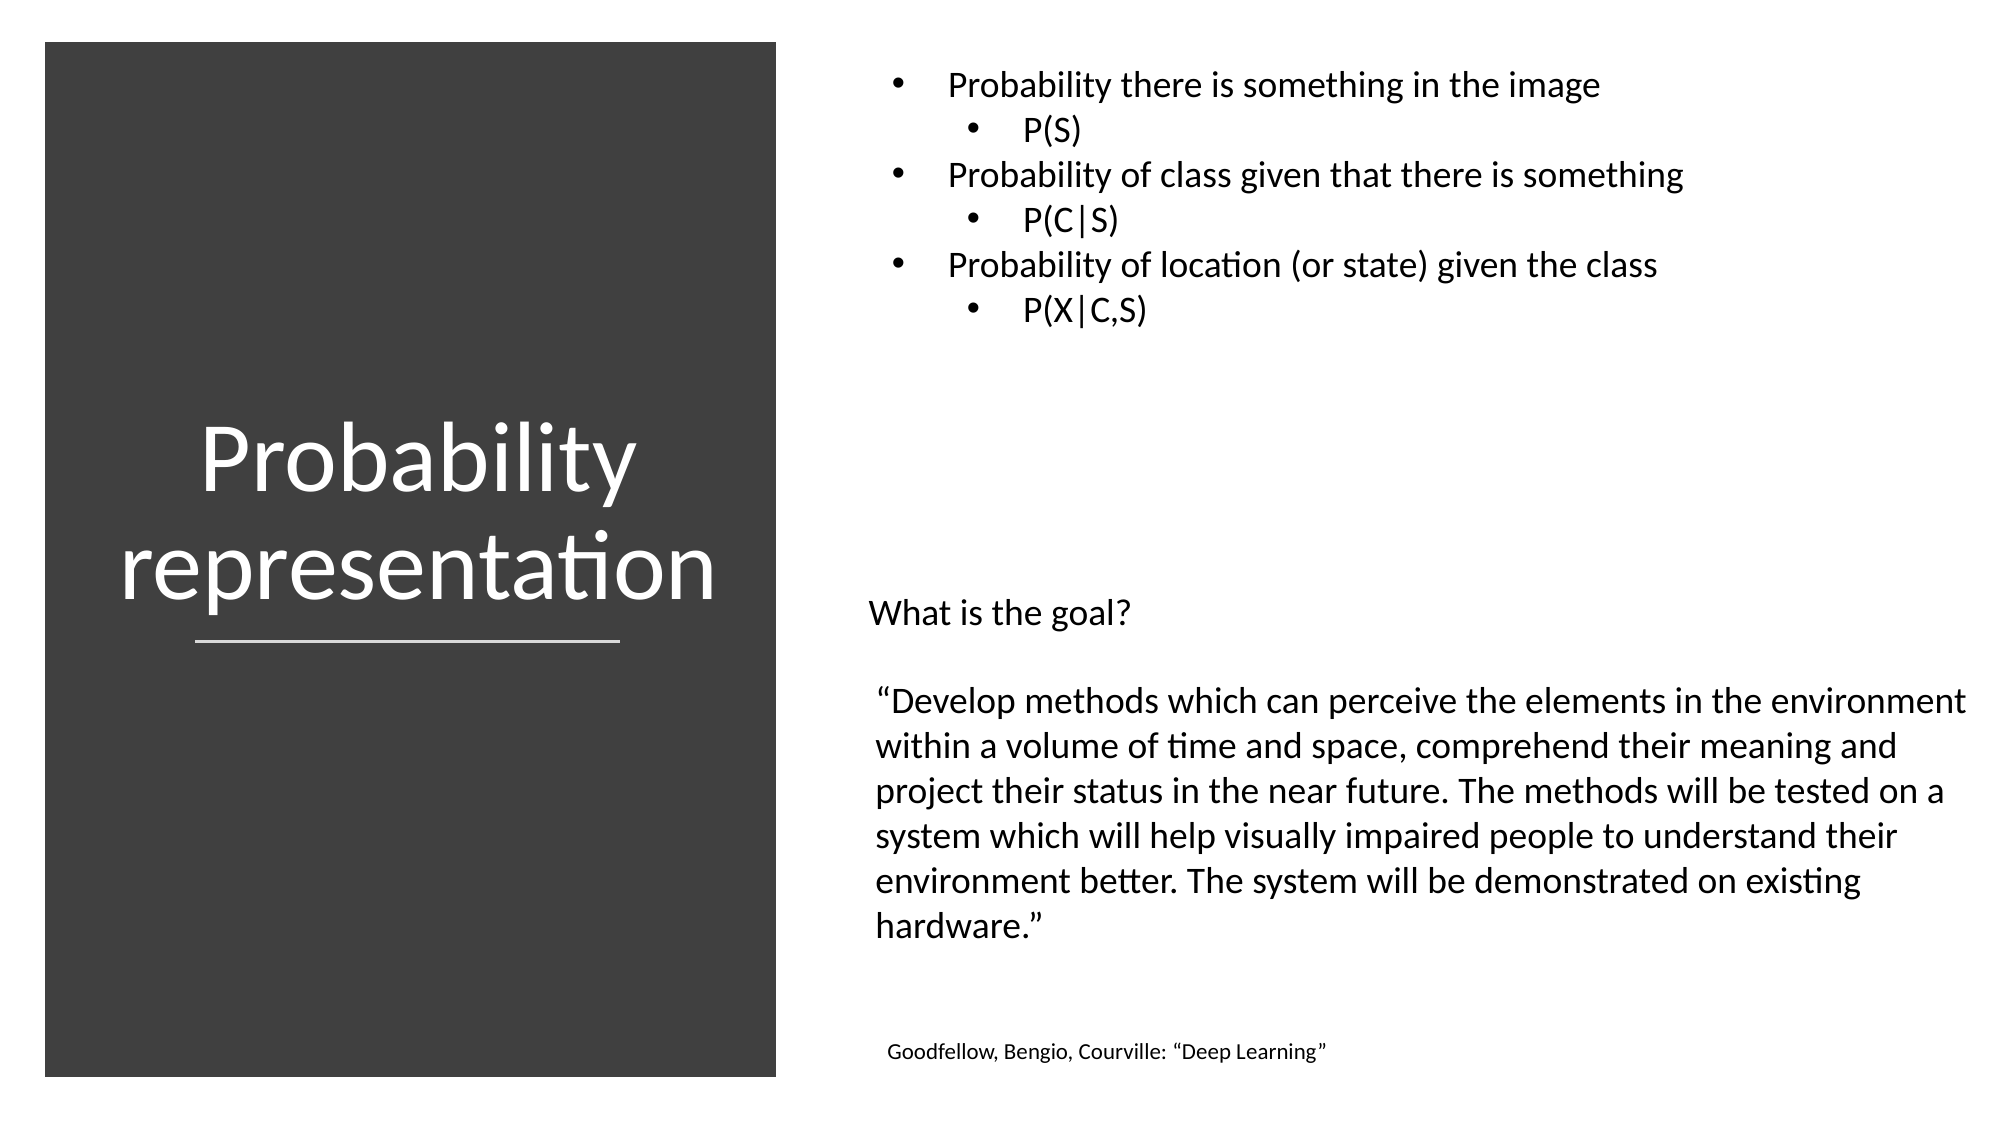

Probability there is something in the image
P(S)
Probability of class given that there is something
P(C|S)
Probability of location (or state) given the class
P(X|C,S)

Probability representation
What is the goal?
“Develop methods which can perceive the elements in the environment
within a volume of time and space, comprehend their meaning and
project their status in the near future. The methods will be tested on a
system which will help visually impaired people to understand their
environment better. The system will be demonstrated on existing
hardware.”
Goodfellow, Bengio, Courville: “Deep Learning”